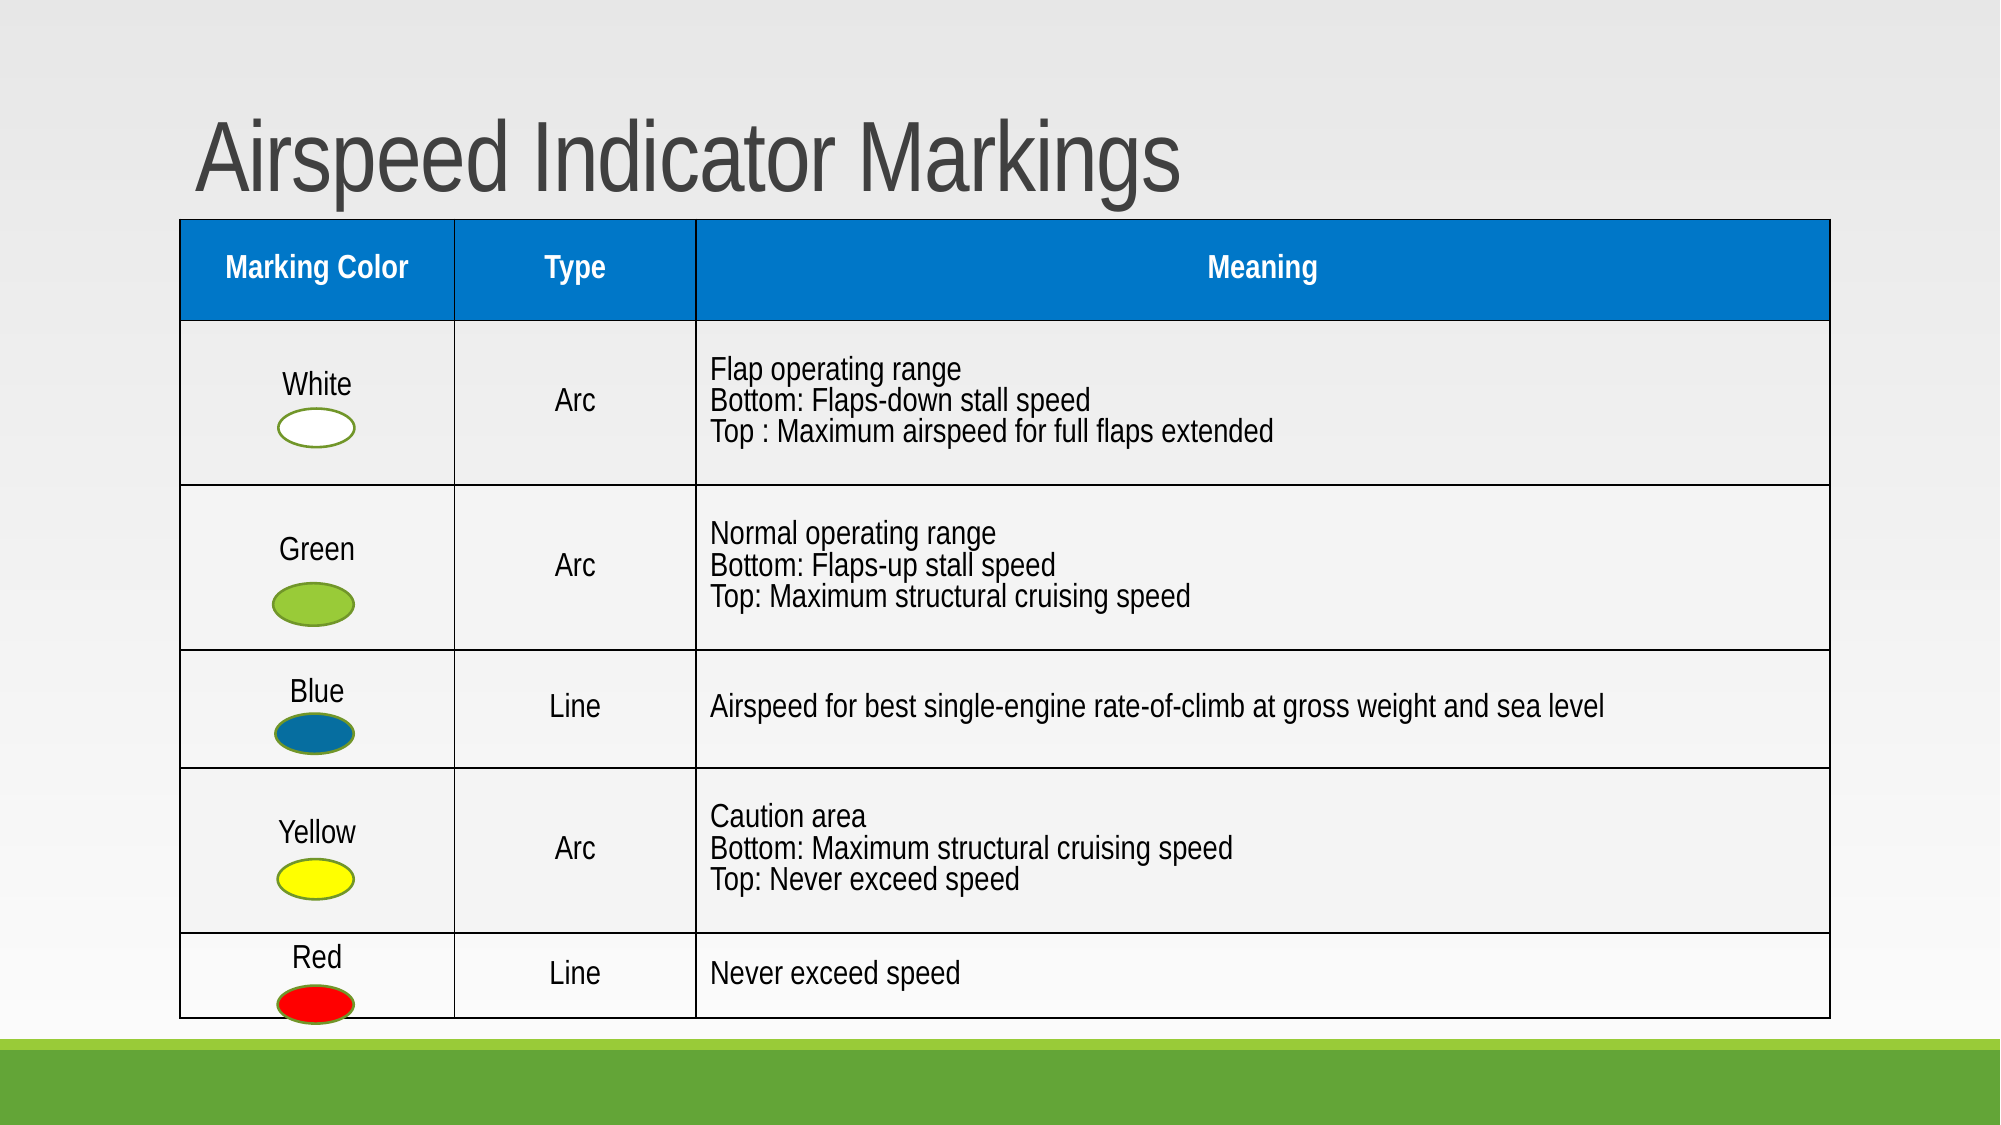

# Airspeed Indicator Markings
| Marking Color | Type | Meaning |
| --- | --- | --- |
| White | Arc | Flap operating range Bottom: Flaps-down stall speed Top : Maximum airspeed for full flaps extended |
| Green | Arc | Normal operating range Bottom: Flaps-up stall speed Top: Maximum structural cruising speed |
| Blue | Line | Airspeed for best single-engine rate-of-climb at gross weight and sea level |
| Yellow | Arc | Caution area Bottom: Maximum structural cruising speed Top: Never exceed speed |
| Red | Line | Never exceed speed |